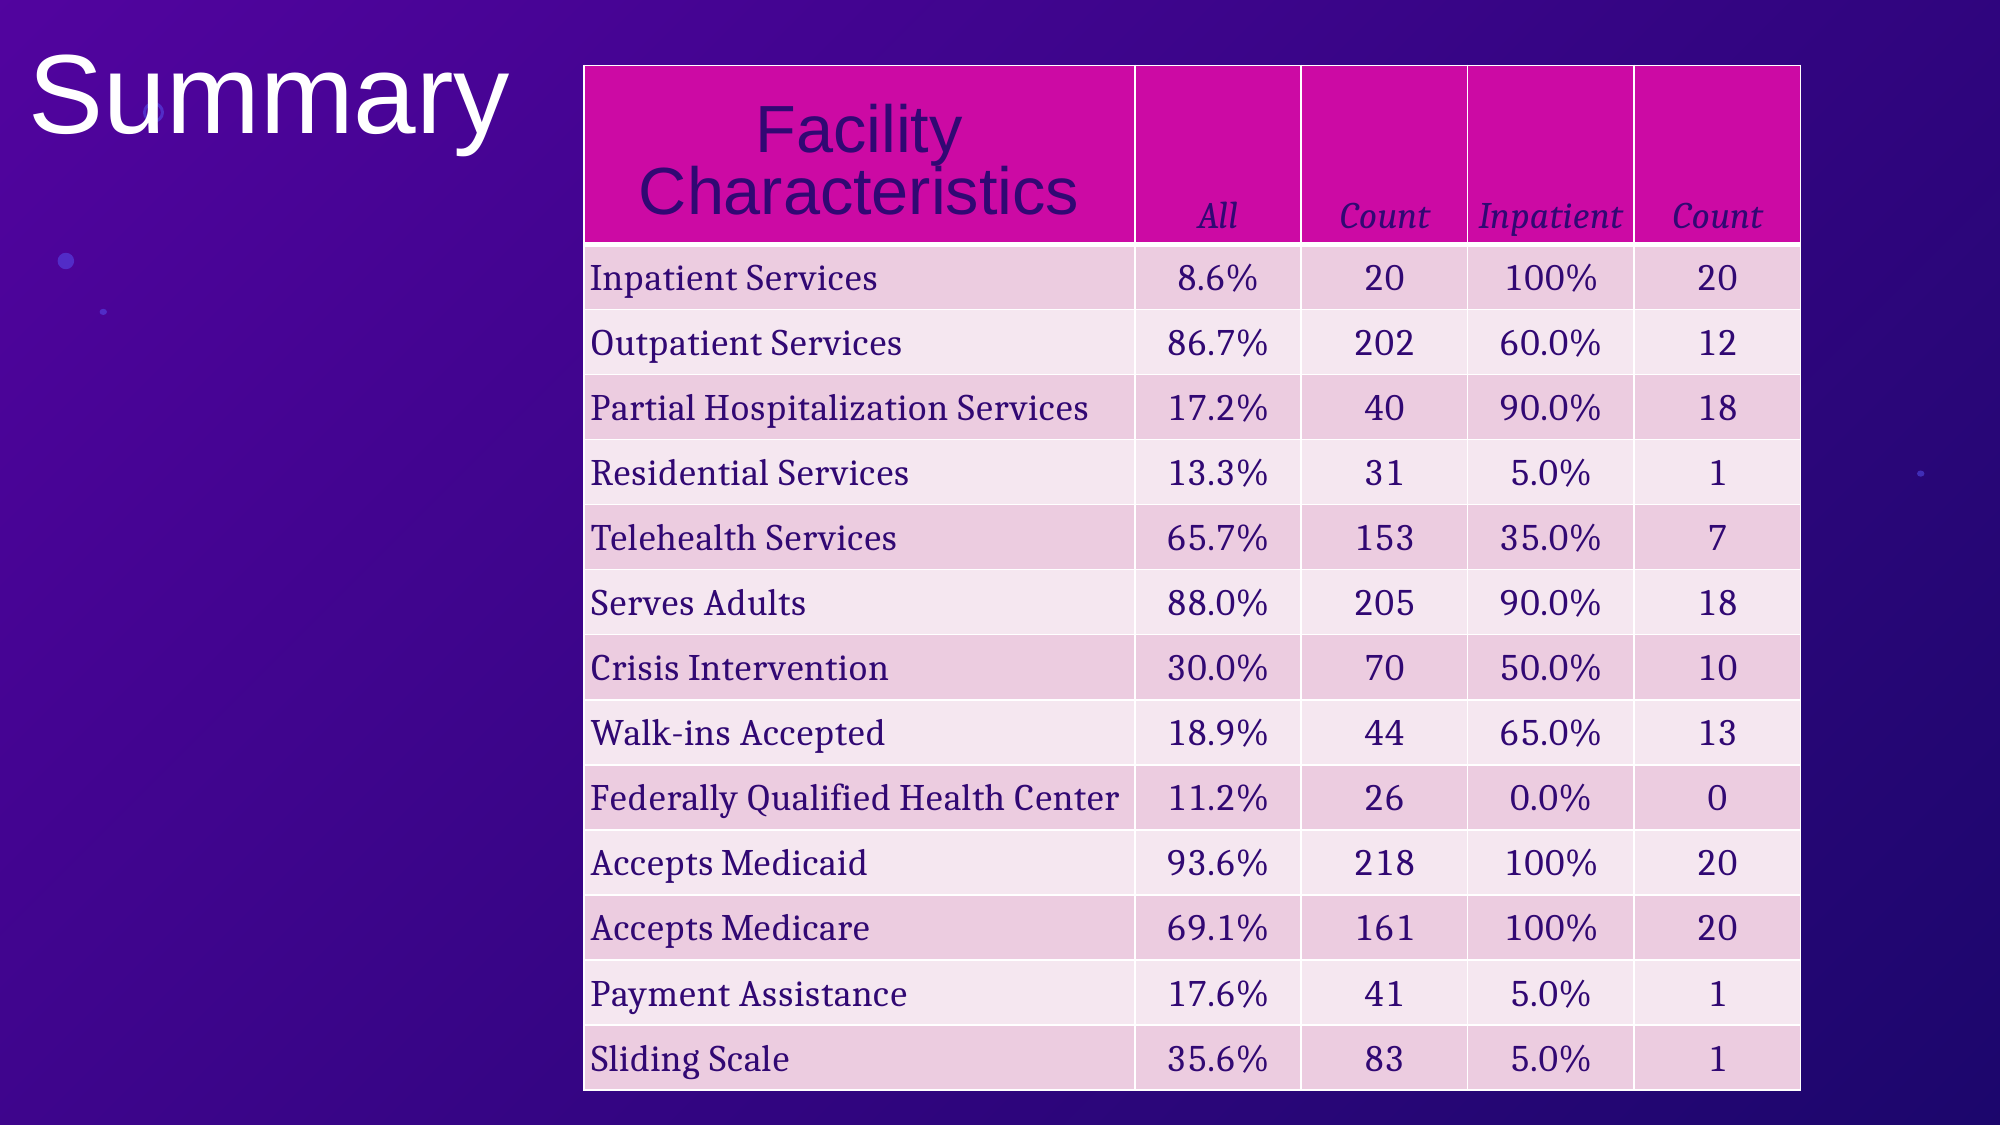

Summary
| Facility Characteristics | All | Count | Inpatient | Count |
| --- | --- | --- | --- | --- |
| Inpatient Services | 8.6% | 20 | 100% | 20 |
| Outpatient Services | 86.7% | 202 | 60.0% | 12 |
| Partial Hospitalization Services | 17.2% | 40 | 90.0% | 18 |
| Residential Services | 13.3% | 31 | 5.0% | 1 |
| Telehealth Services | 65.7% | 153 | 35.0% | 7 |
| Serves Adults | 88.0% | 205 | 90.0% | 18 |
| Crisis Intervention | 30.0% | 70 | 50.0% | 10 |
| Walk-ins Accepted | 18.9% | 44 | 65.0% | 13 |
| Federally Qualified Health Center | 11.2% | 26 | 0.0% | 0 |
| Accepts Medicaid | 93.6% | 218 | 100% | 20 |
| Accepts Medicare | 69.1% | 161 | 100% | 20 |
| Payment Assistance | 17.6% | 41 | 5.0% | 1 |
| Sliding Scale | 35.6% | 83 | 5.0% | 1 |